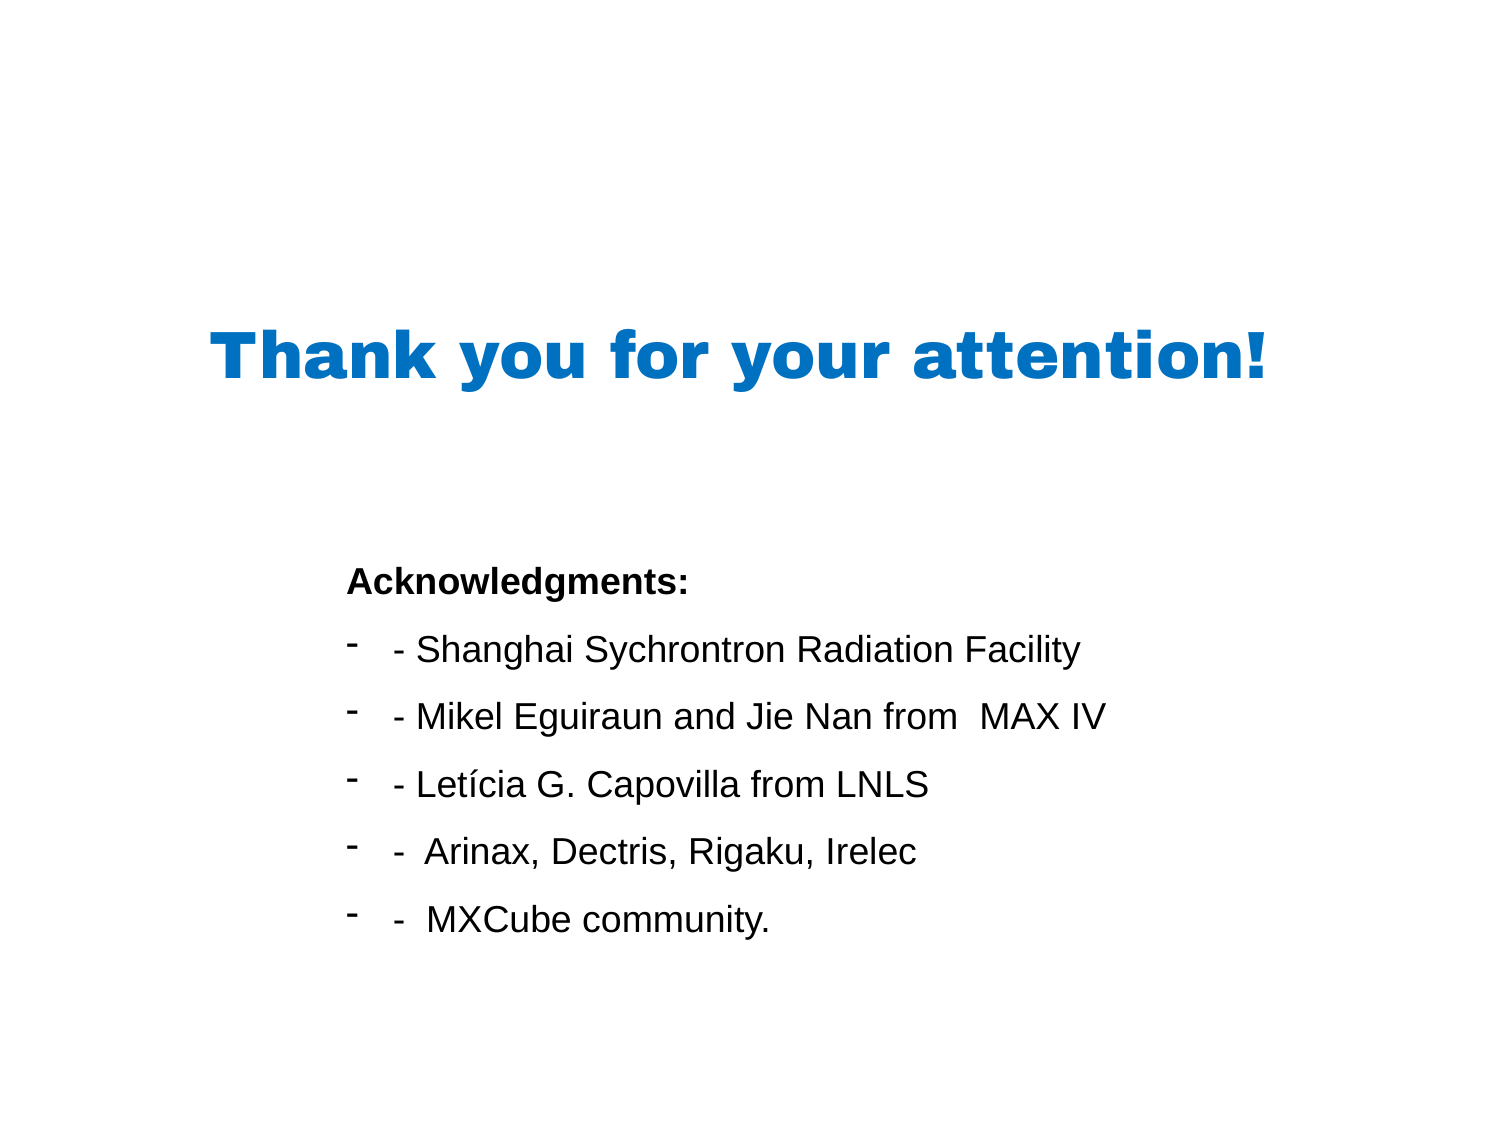

Thank you for your attention!
Acknowledgments:
- Shanghai Sychrontron Radiation Facility
- Mikel Eguiraun and Jie Nan from  MAX IV
- Letícia G. Capovilla from LNLS
-  Arinax, Dectris, Rigaku, Irelec
-  MXCube community.